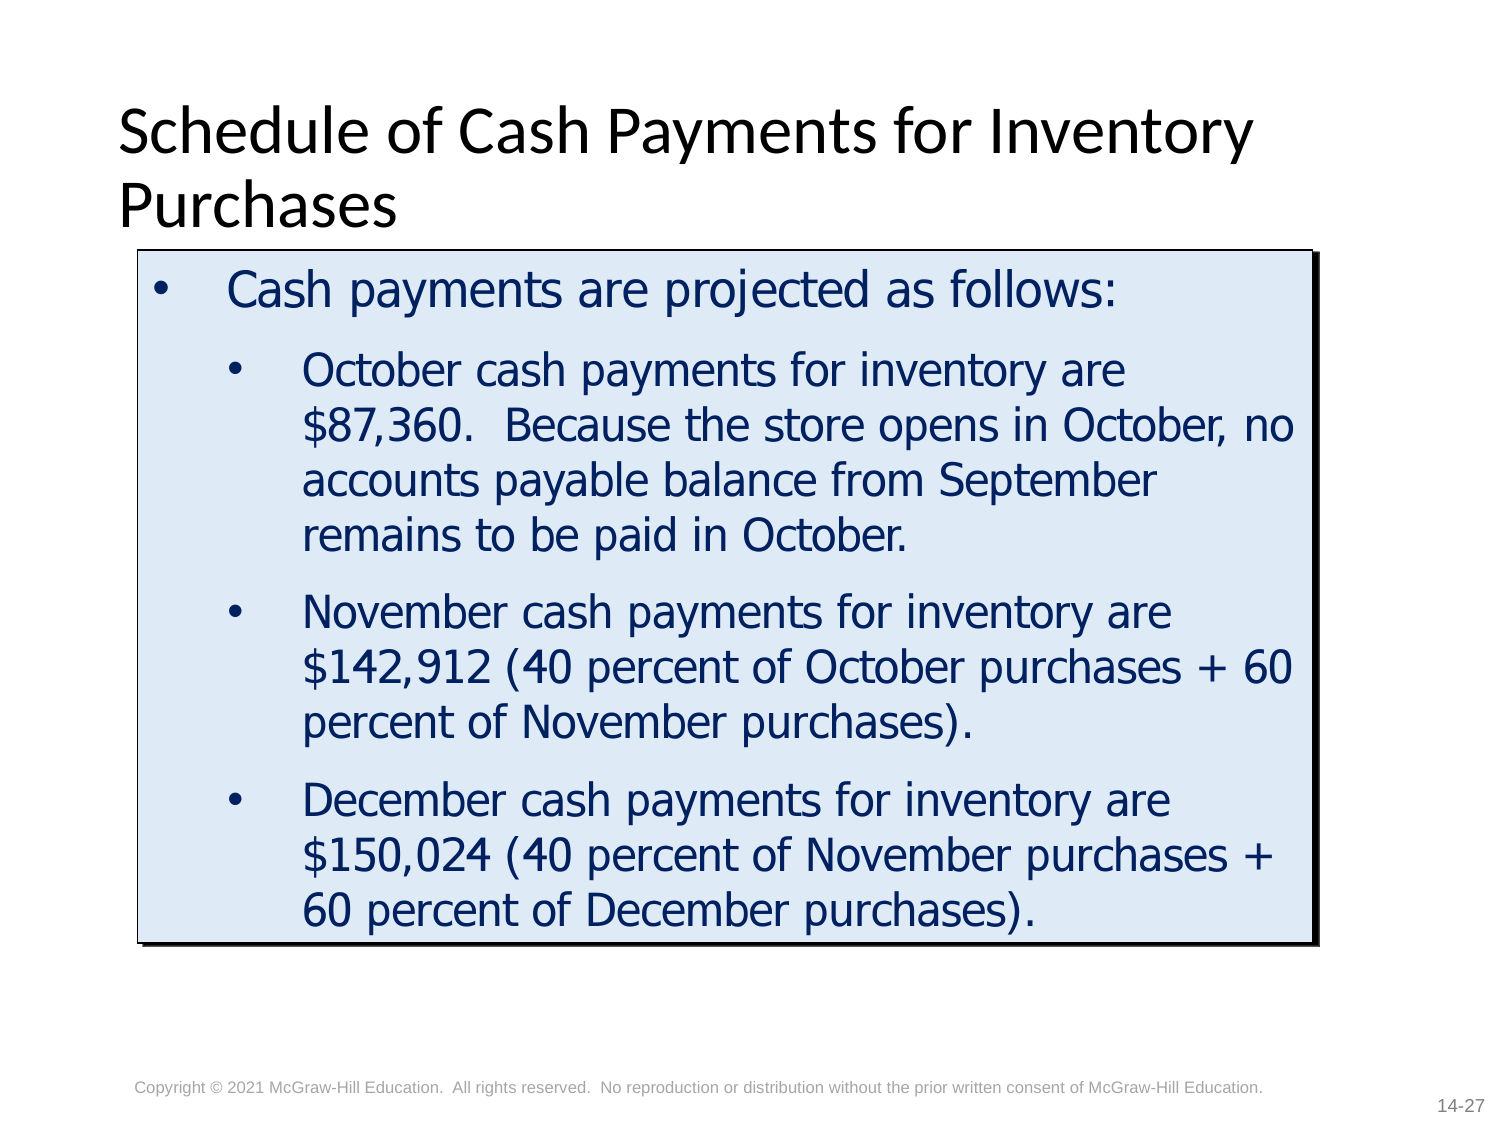

# Schedule of Cash Payments for Inventory Purchases
Cash payments are projected as follows:
October cash payments for inventory are $87,360.  Because the store opens in October, no accounts payable balance from September remains to be paid in October.
November cash payments for inventory are $142,912 (40 percent of October purchases + 60 percent of November purchases).
December cash payments for inventory are $150,024 (40 percent of November purchases + 60 percent of December purchases).